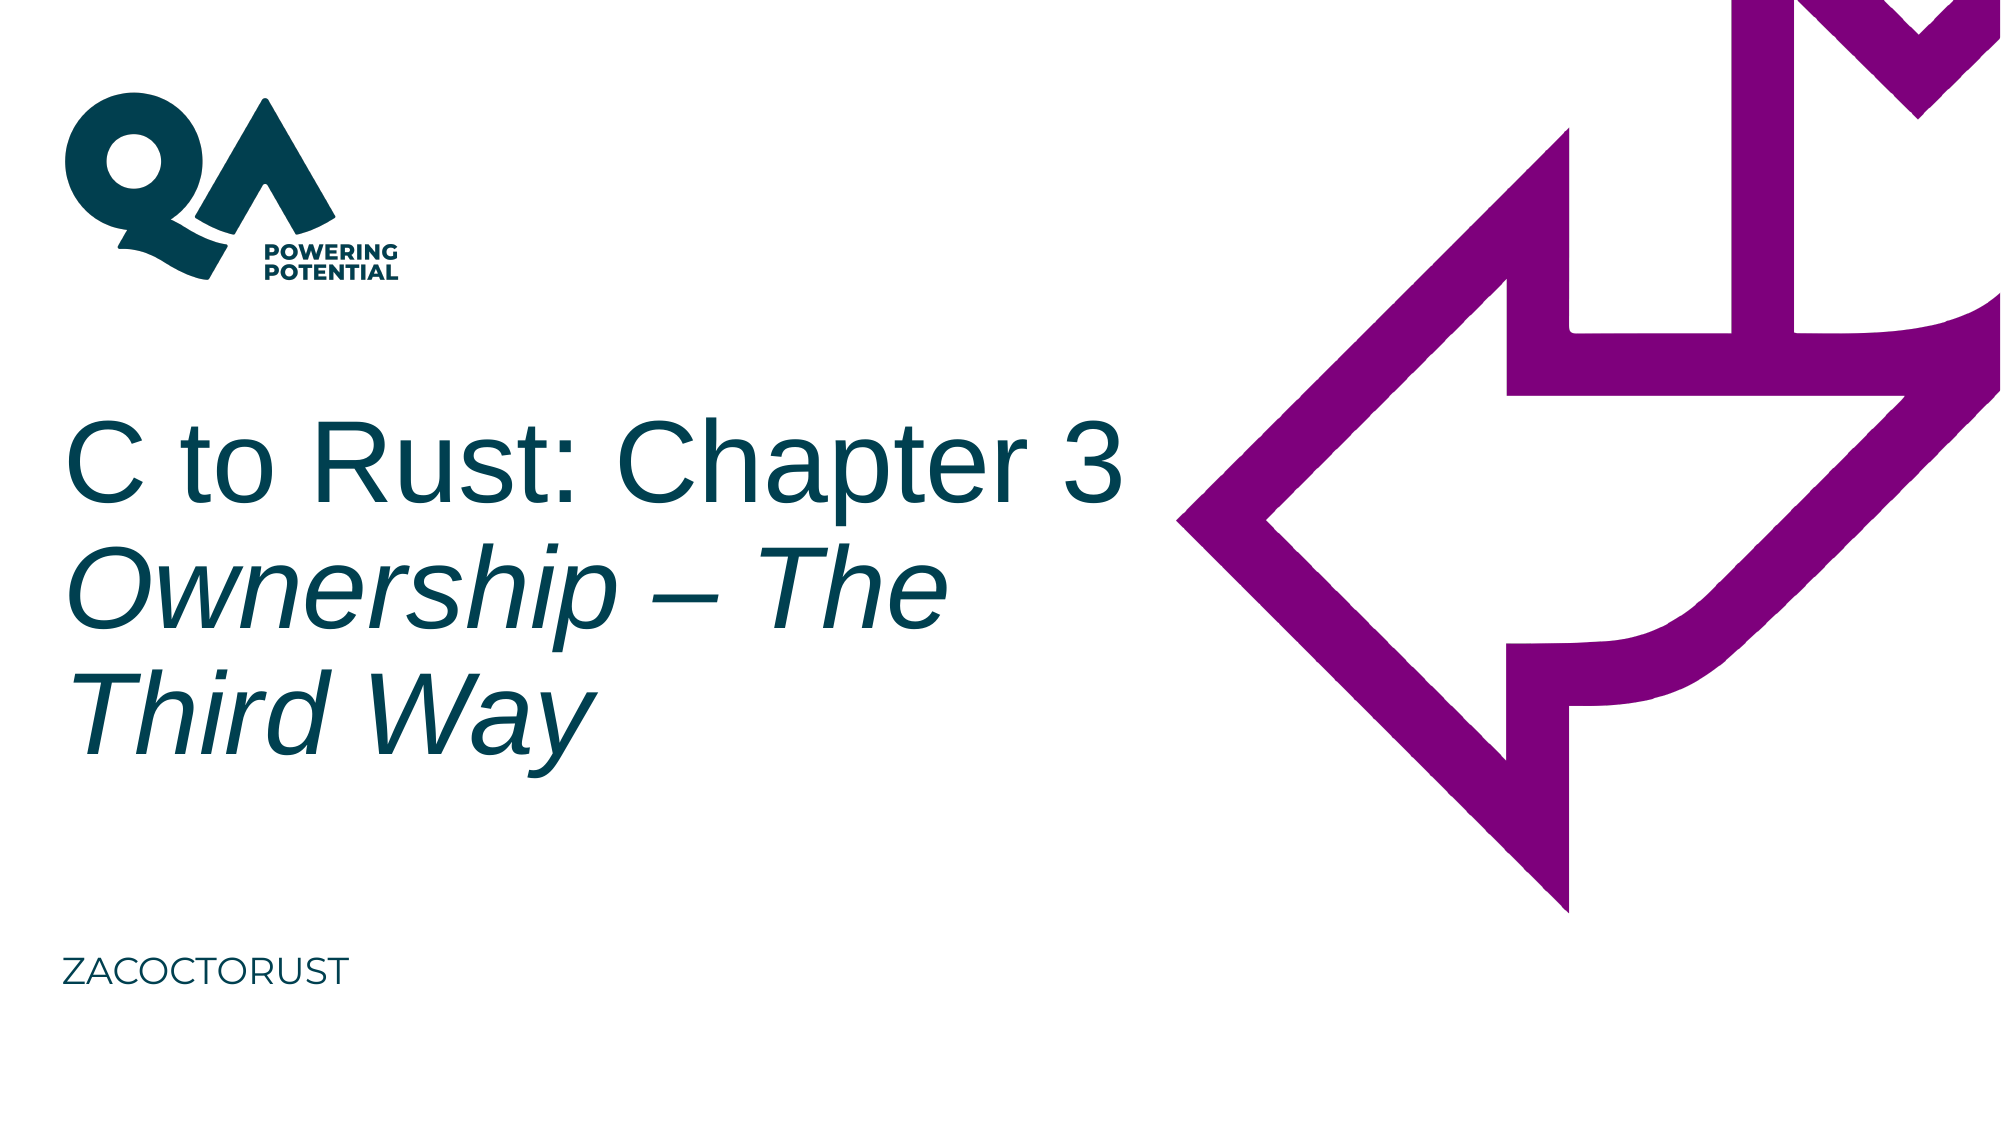

# C to Rust: Chapter 3 Ownership – The Third Way
ZACOCTORUST